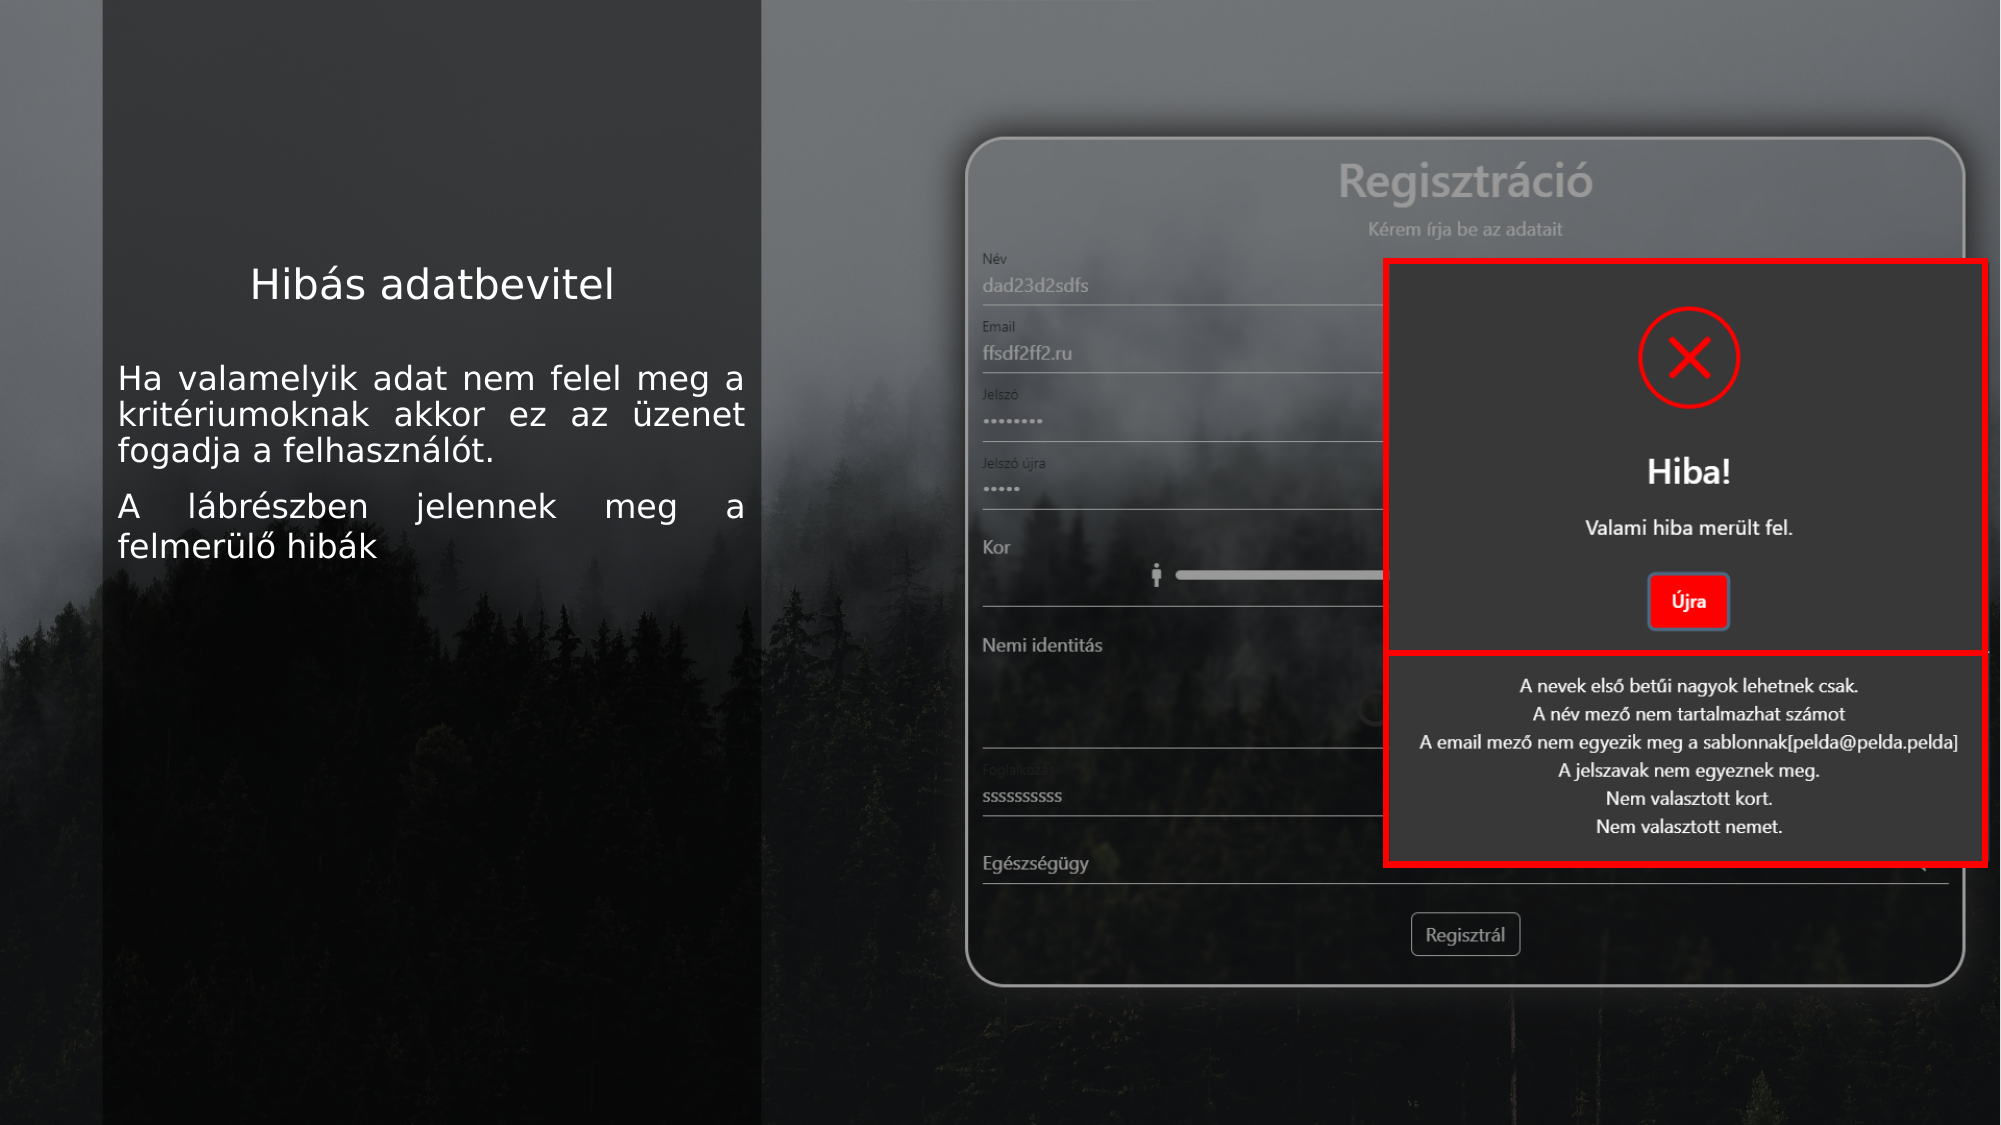

# Hibás adatbevitel

Ha valamelyik adat nem felel meg a kritériumoknak akkor ez az üzenet fogadja a felhasználót.
A lábrészben jelennek meg a felmerülő hibák